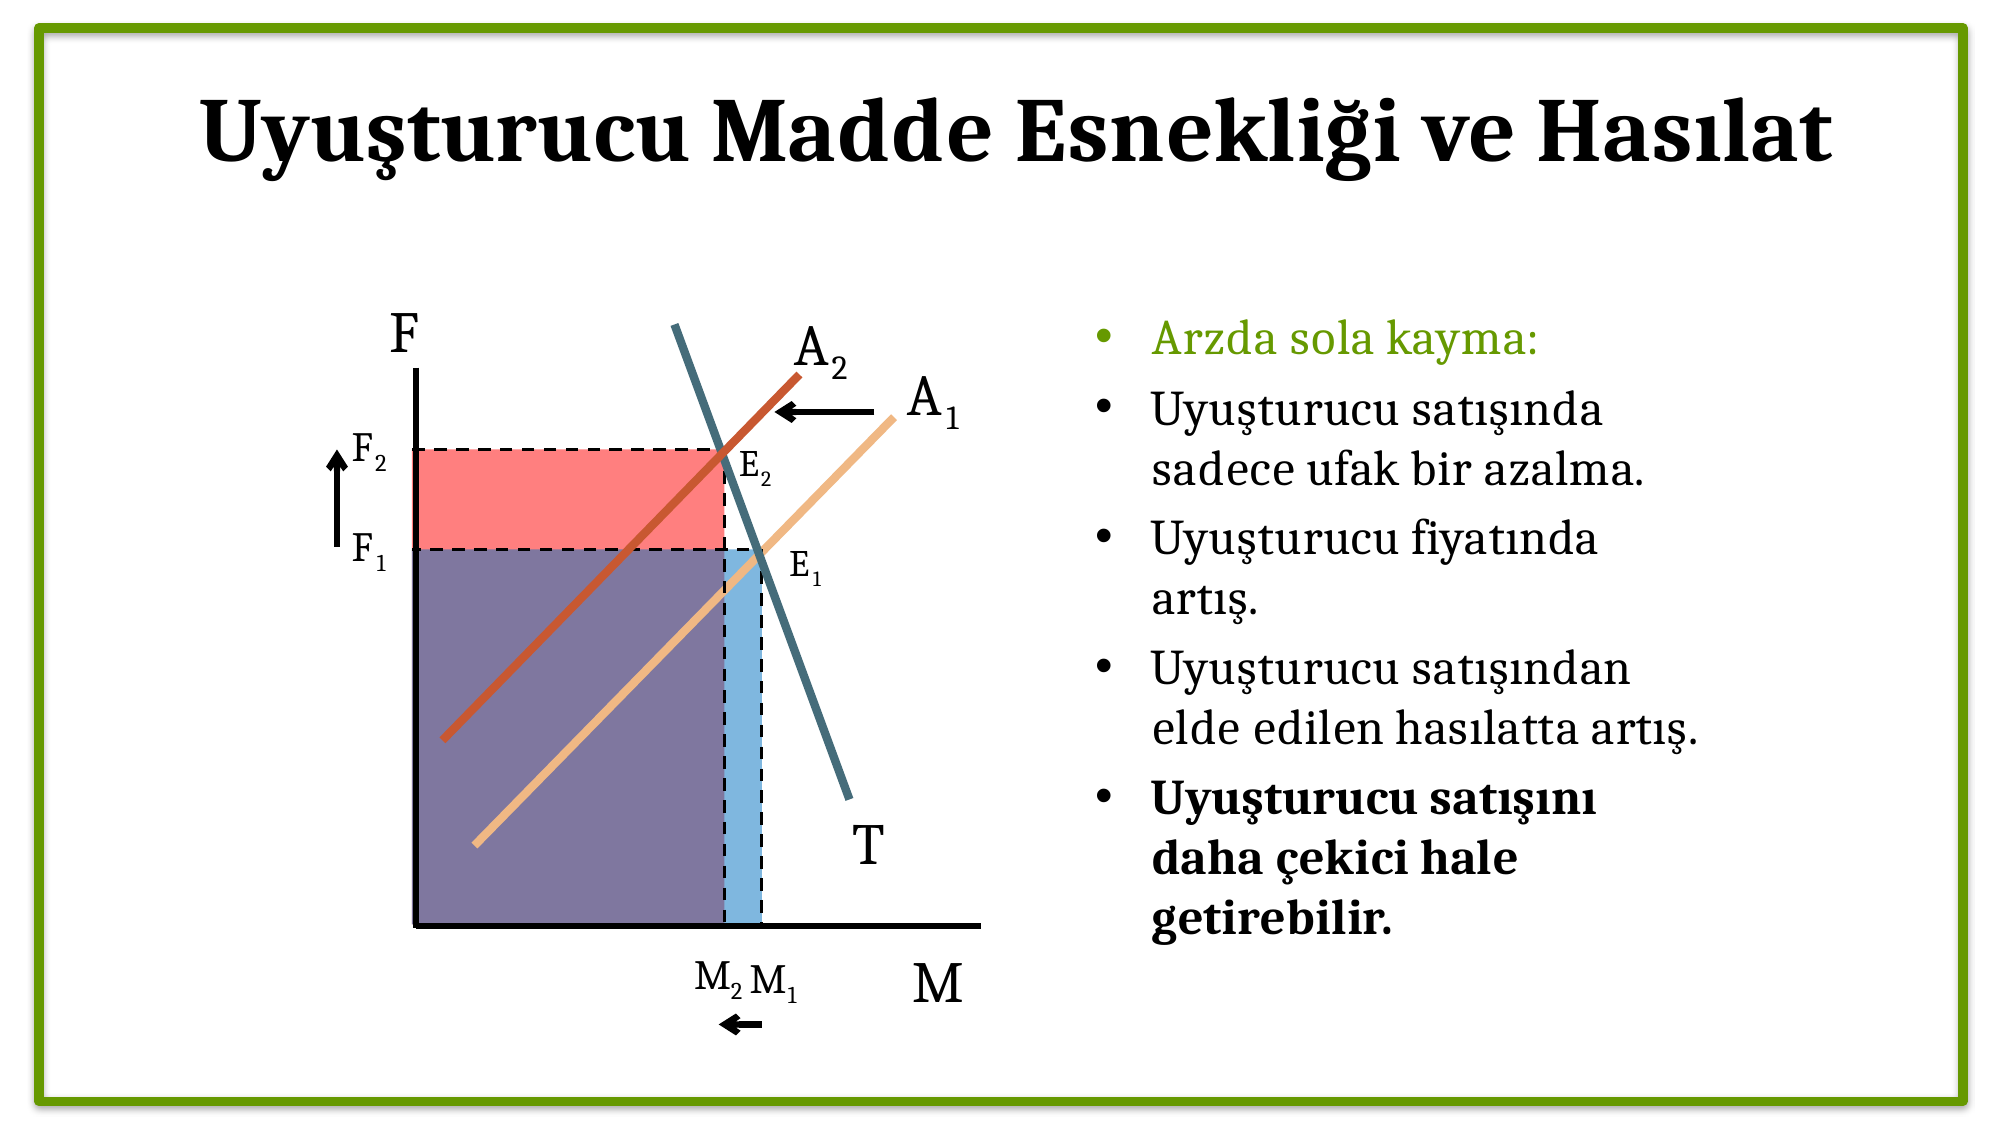

# Uyuşturucu Madde Esnekliği ve Hasılat
F
M
Arzda sola kayma:
Uyuşturucu satışında sadece ufak bir azalma.
Uyuşturucu fiyatında artış.
Uyuşturucu satışından elde edilen hasılatta artış.
Uyuşturucu satışını daha çekici hale getirebilir.
A2
A1
F2
E2

F1
E1

T
M2
M1